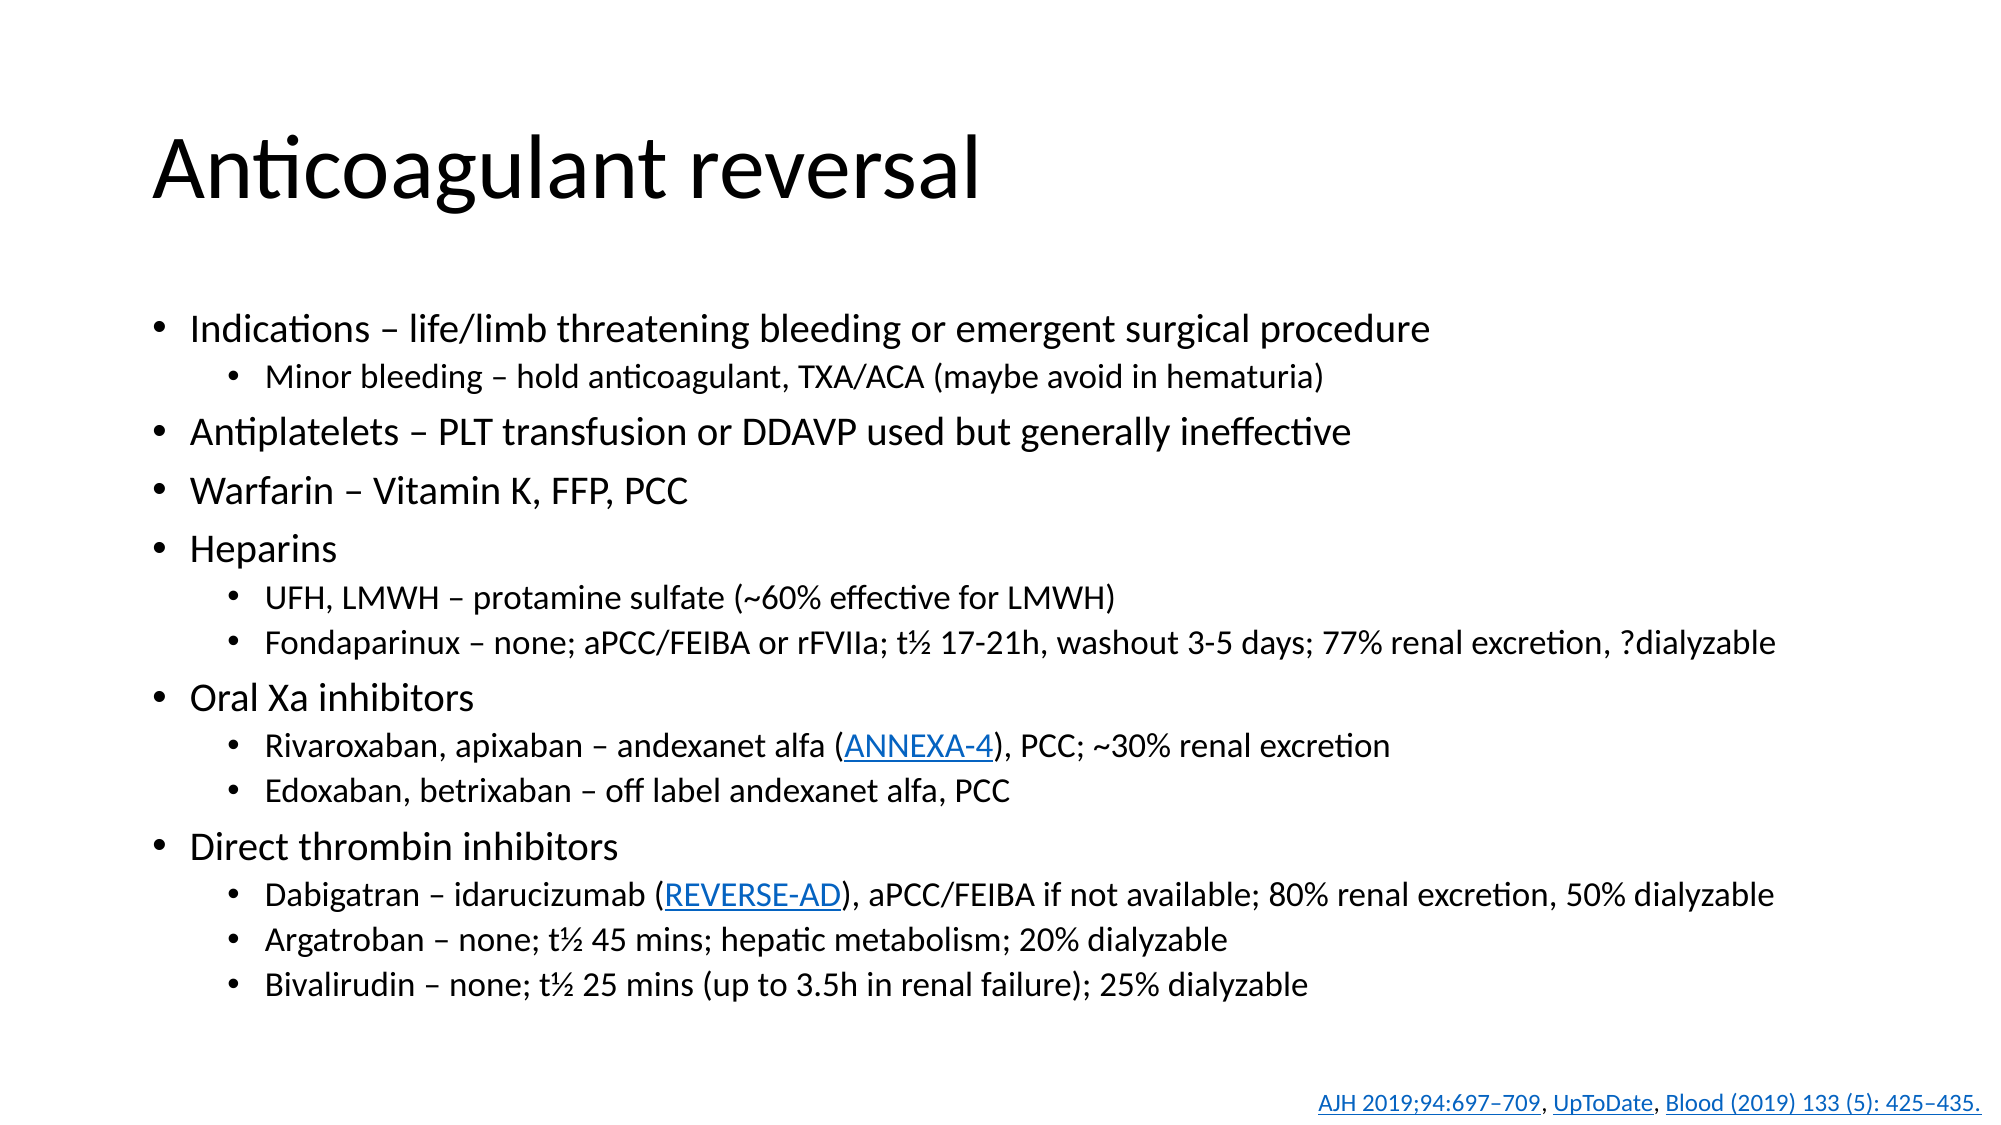

# Anticoagulant reversal
Indications – life/limb threatening bleeding or emergent surgical procedure
Minor bleeding – hold anticoagulant, TXA/ACA (maybe avoid in hematuria)
Antiplatelets – PLT transfusion or DDAVP used but generally ineffective
Warfarin – Vitamin K, FFP, PCC
Heparins
UFH, LMWH – protamine sulfate (~60% effective for LMWH)
Fondaparinux – none; aPCC/FEIBA or rFVIIa; t½ 17-21h, washout 3-5 days; 77% renal excretion, ?dialyzable
Oral Xa inhibitors
Rivaroxaban, apixaban – andexanet alfa (ANNEXA-4), PCC; ~30% renal excretion
Edoxaban, betrixaban – off label andexanet alfa, PCC
Direct thrombin inhibitors
Dabigatran – idarucizumab (REVERSE-AD), aPCC/FEIBA if not available; 80% renal excretion, 50% dialyzable
Argatroban – none; t½ 45 mins; hepatic metabolism; 20% dialyzable
Bivalirudin – none; t½ 25 mins (up to 3.5h in renal failure); 25% dialyzable
AJH 2019;94:697–709, UpToDate, Blood (2019) 133 (5): 425–435.